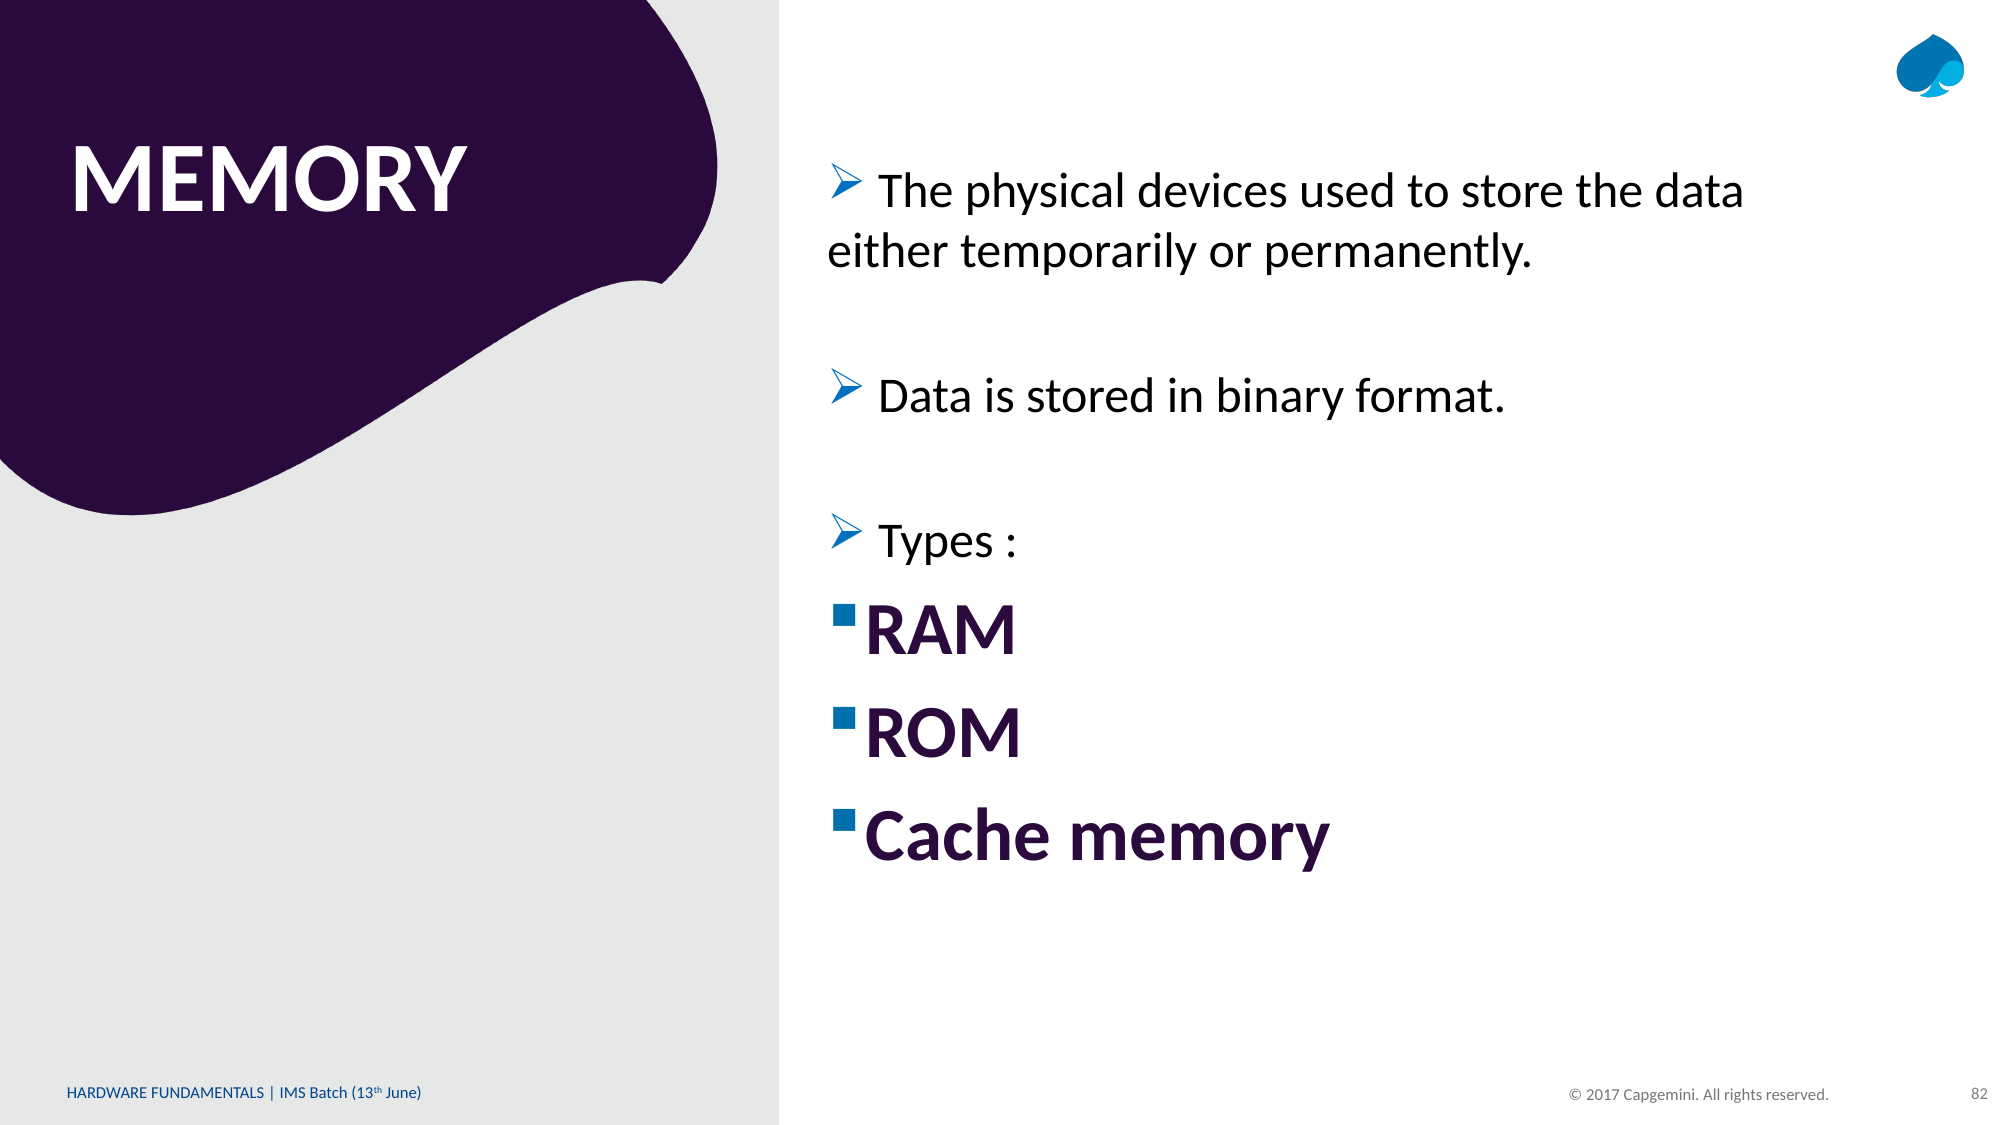

# MEMORY
 The physical devices used to store the data either temporarily or permanently.

 Data is stored in binary format.

 Types :
RAM
ROM
Cache memory